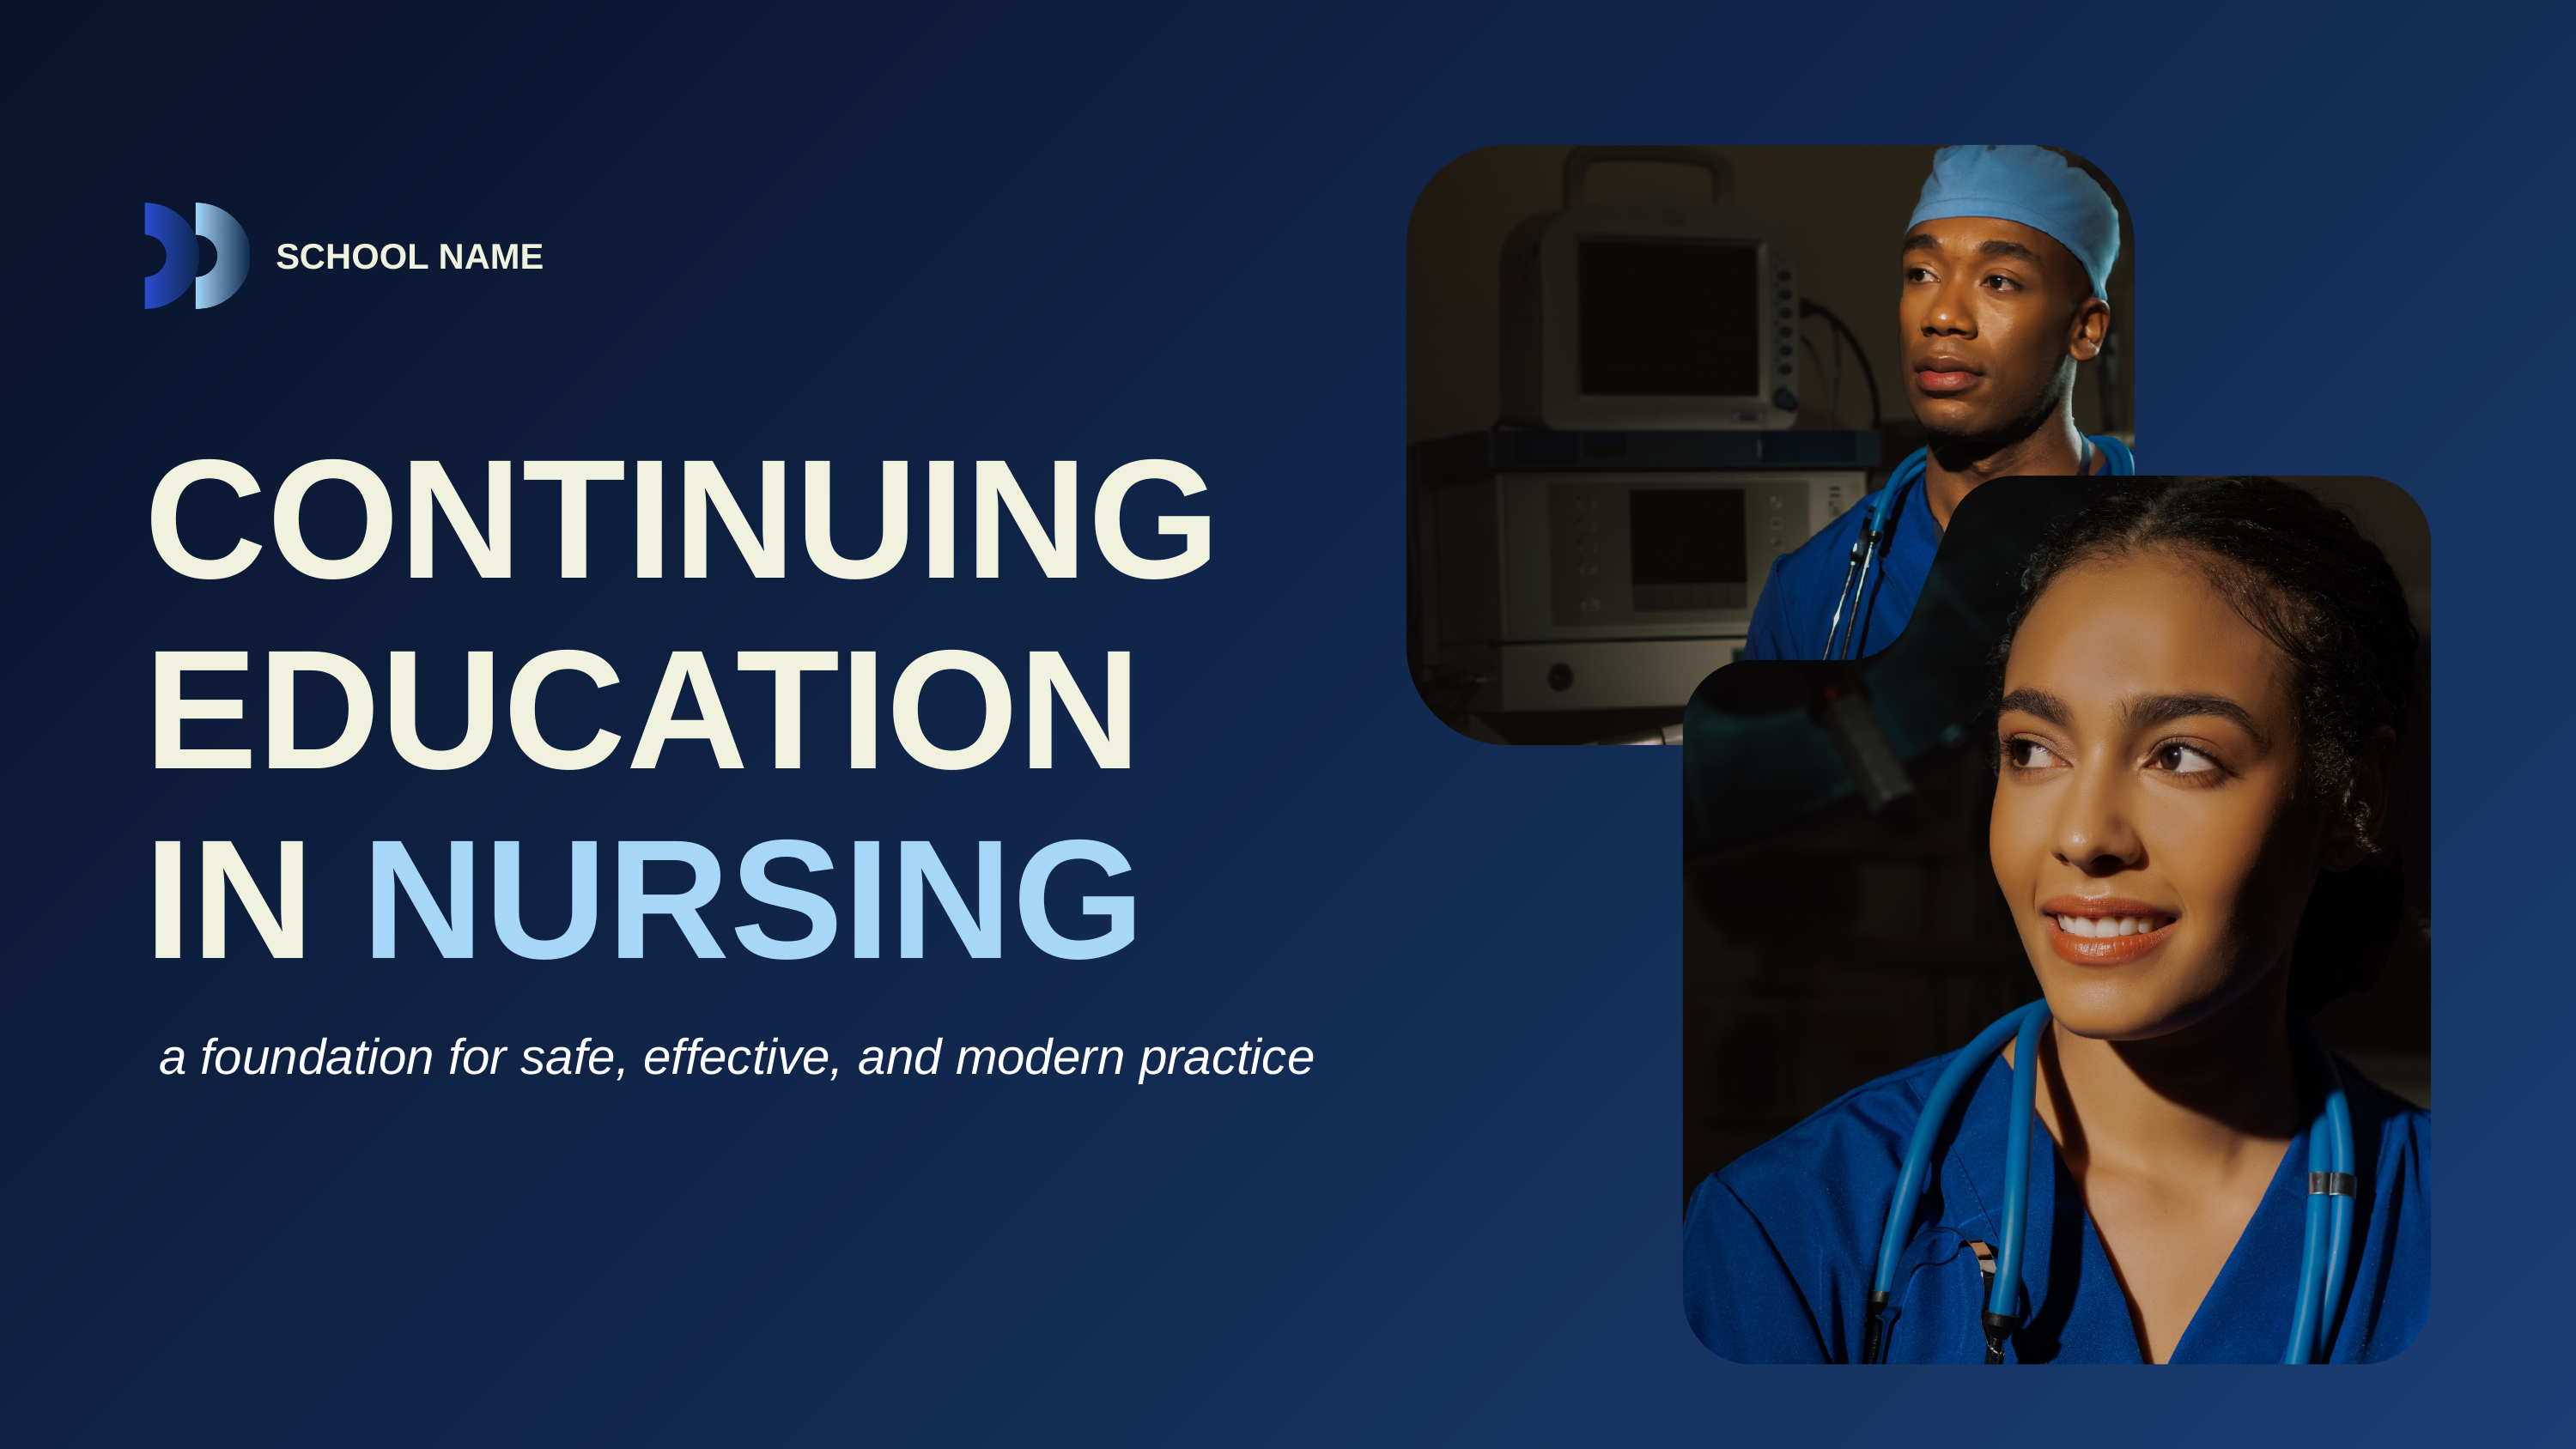

SCHOOL NAME
CONTINUING EDUCATION
IN NURSING

 a foundation for safe, effective, and modern practice